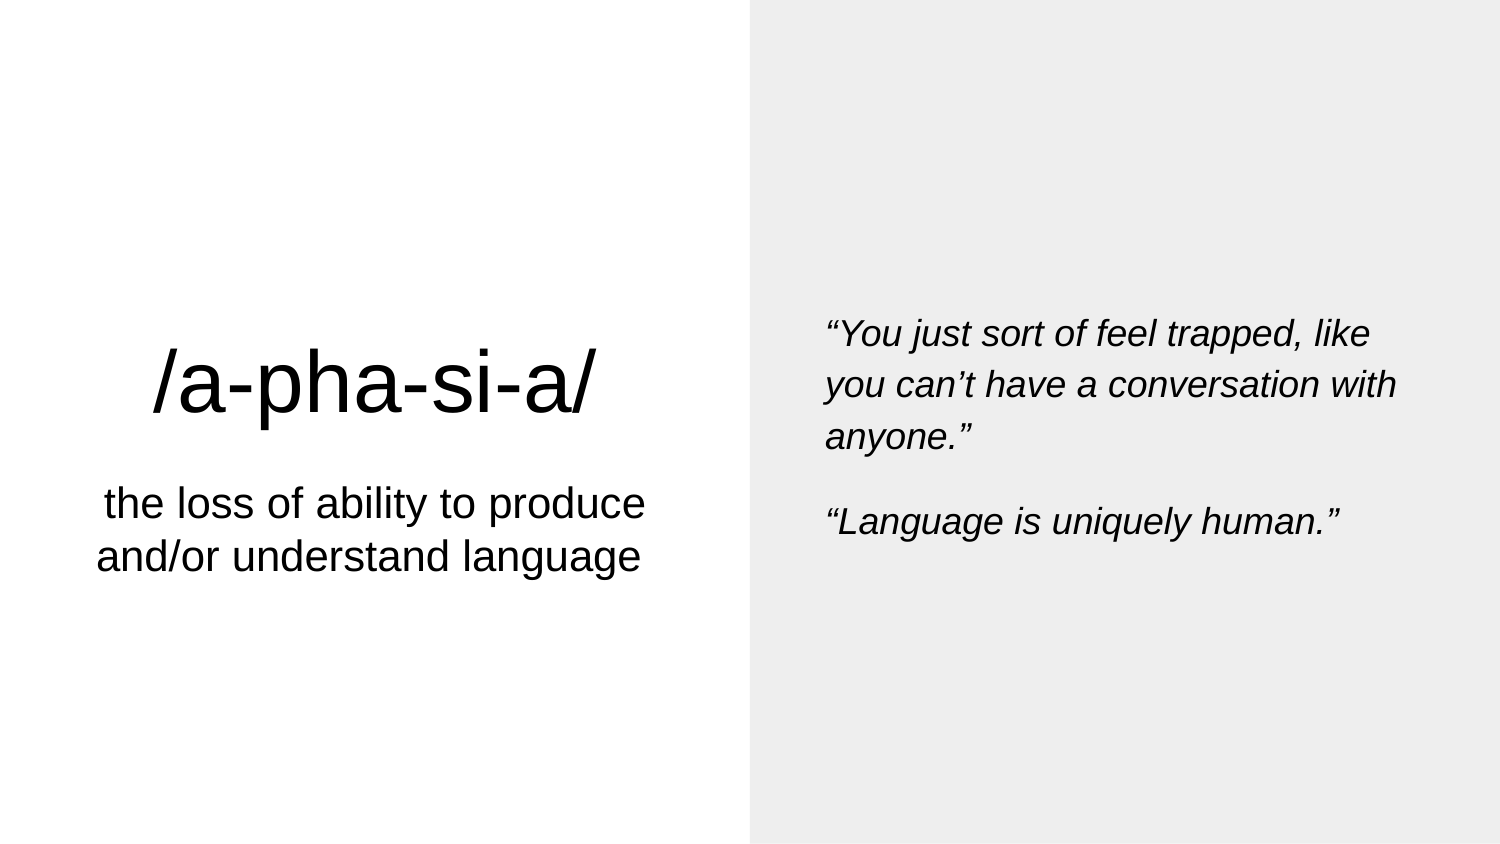

“You just sort of feel trapped, like you can’t have a conversation with anyone.”
“Language is uniquely human.”
# /a-pha-si-a/
the loss of ability to produce and/or understand language